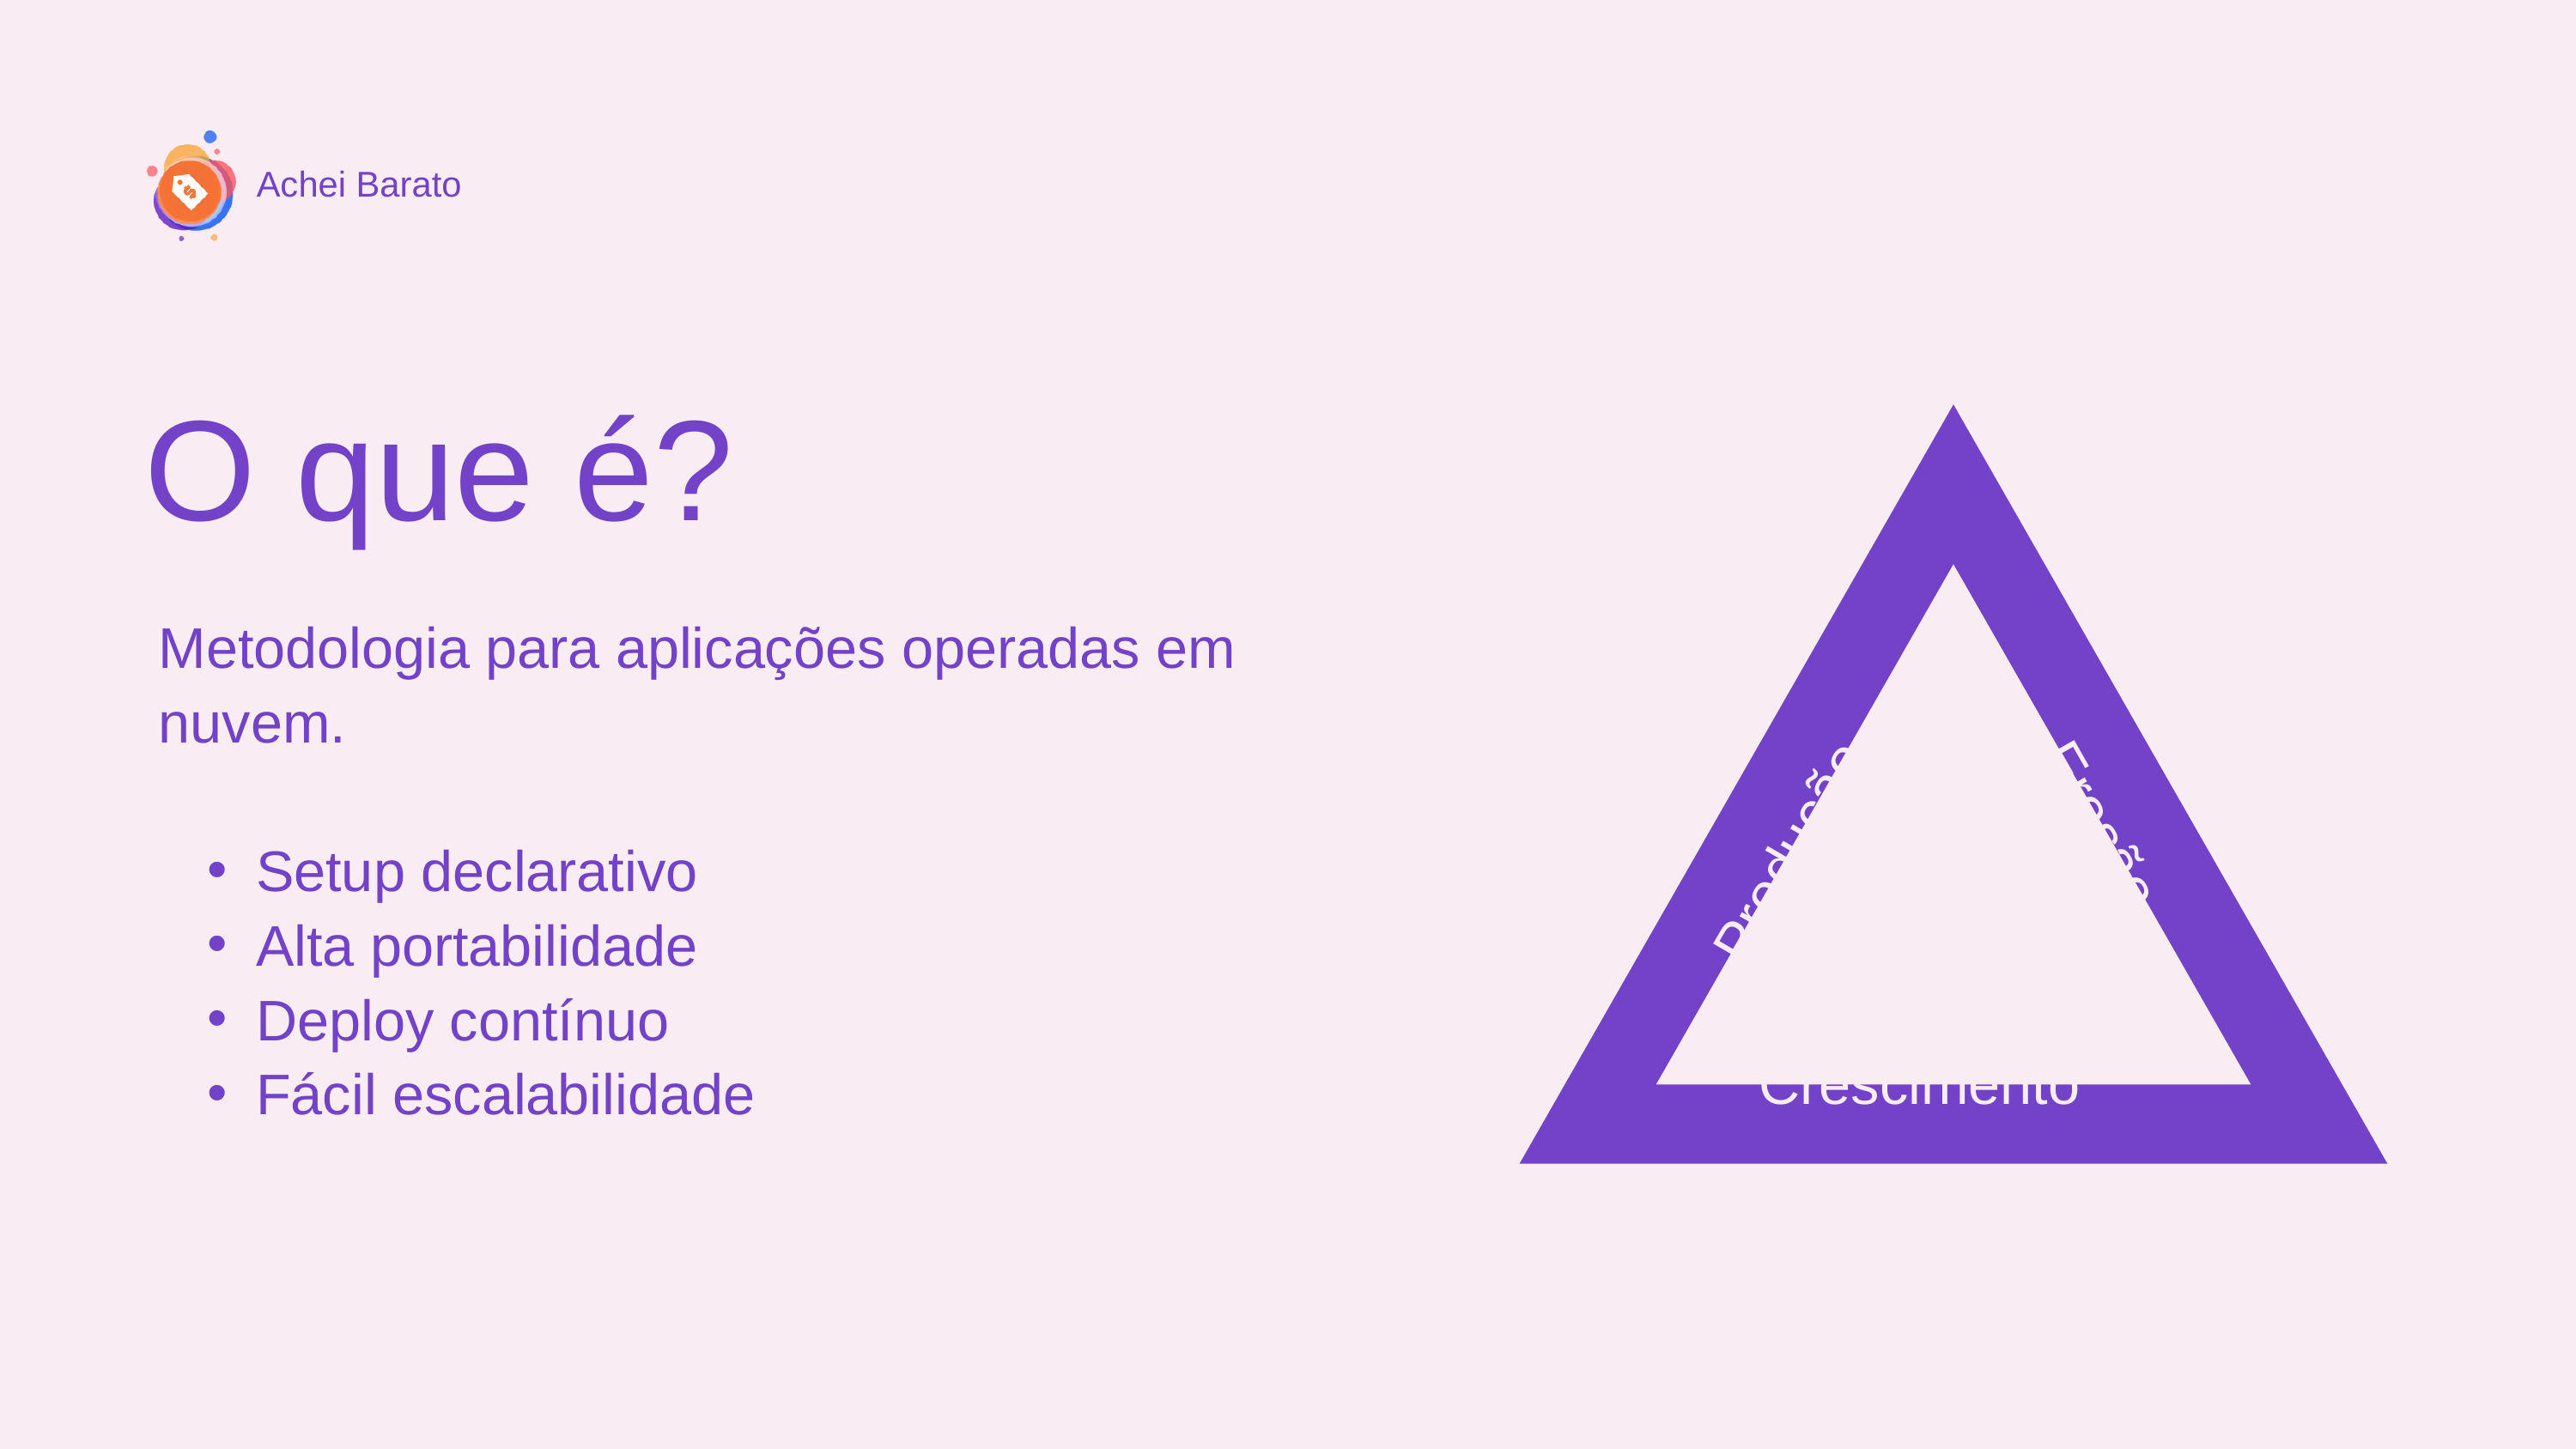

Achei Barato
O que é?

Metodologia para aplicações operadas em nuvem.

Setup declarativo
Alta portabilidade
Deploy contínuo
Fácil escalabilidade
Produção
Erosão
Crescimento